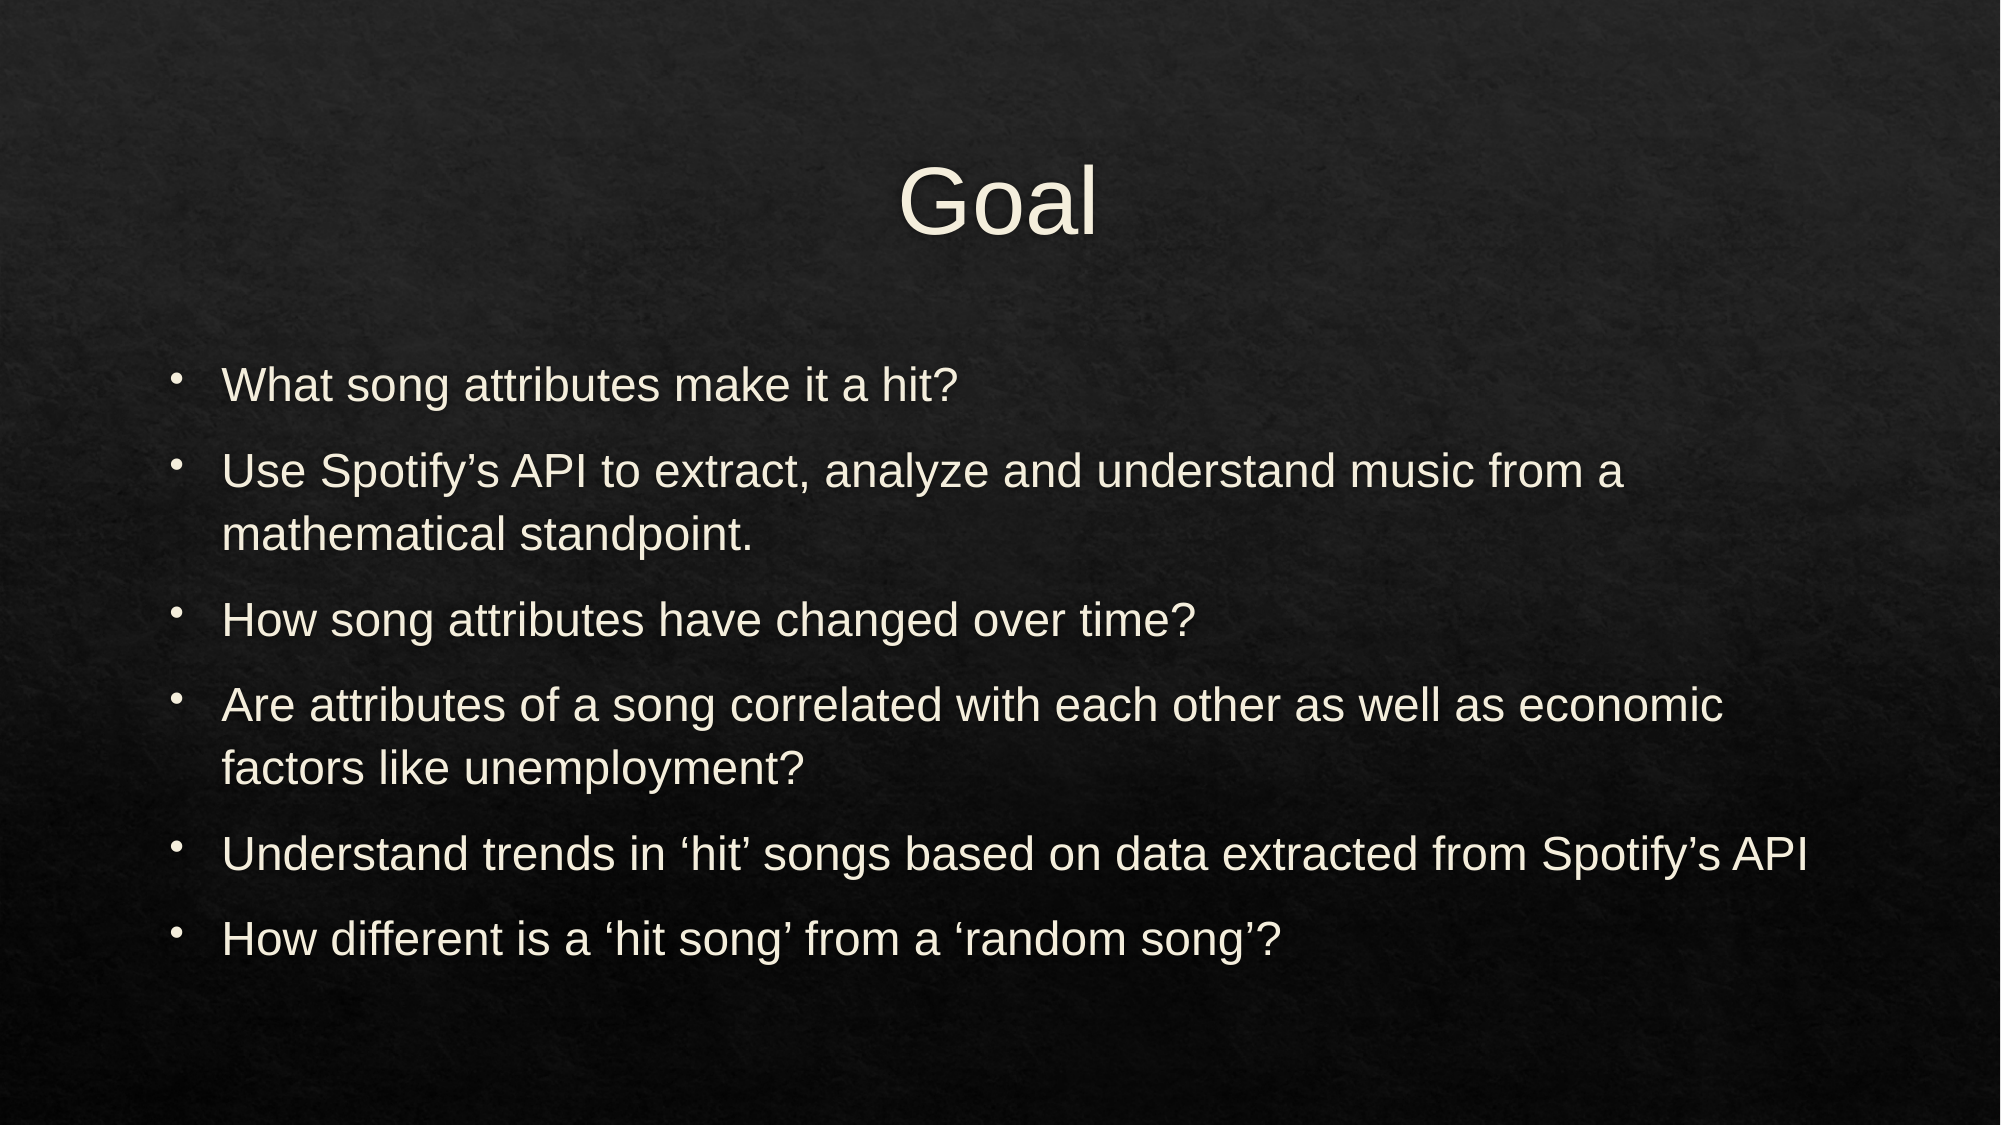

# Goal
What song attributes make it a hit?
Use Spotify’s API to extract, analyze and understand music from a mathematical standpoint.
How song attributes have changed over time?
Are attributes of a song correlated with each other as well as economic factors like unemployment?
Understand trends in ‘hit’ songs based on data extracted from Spotify’s API
How different is a ‘hit song’ from a ‘random song’?